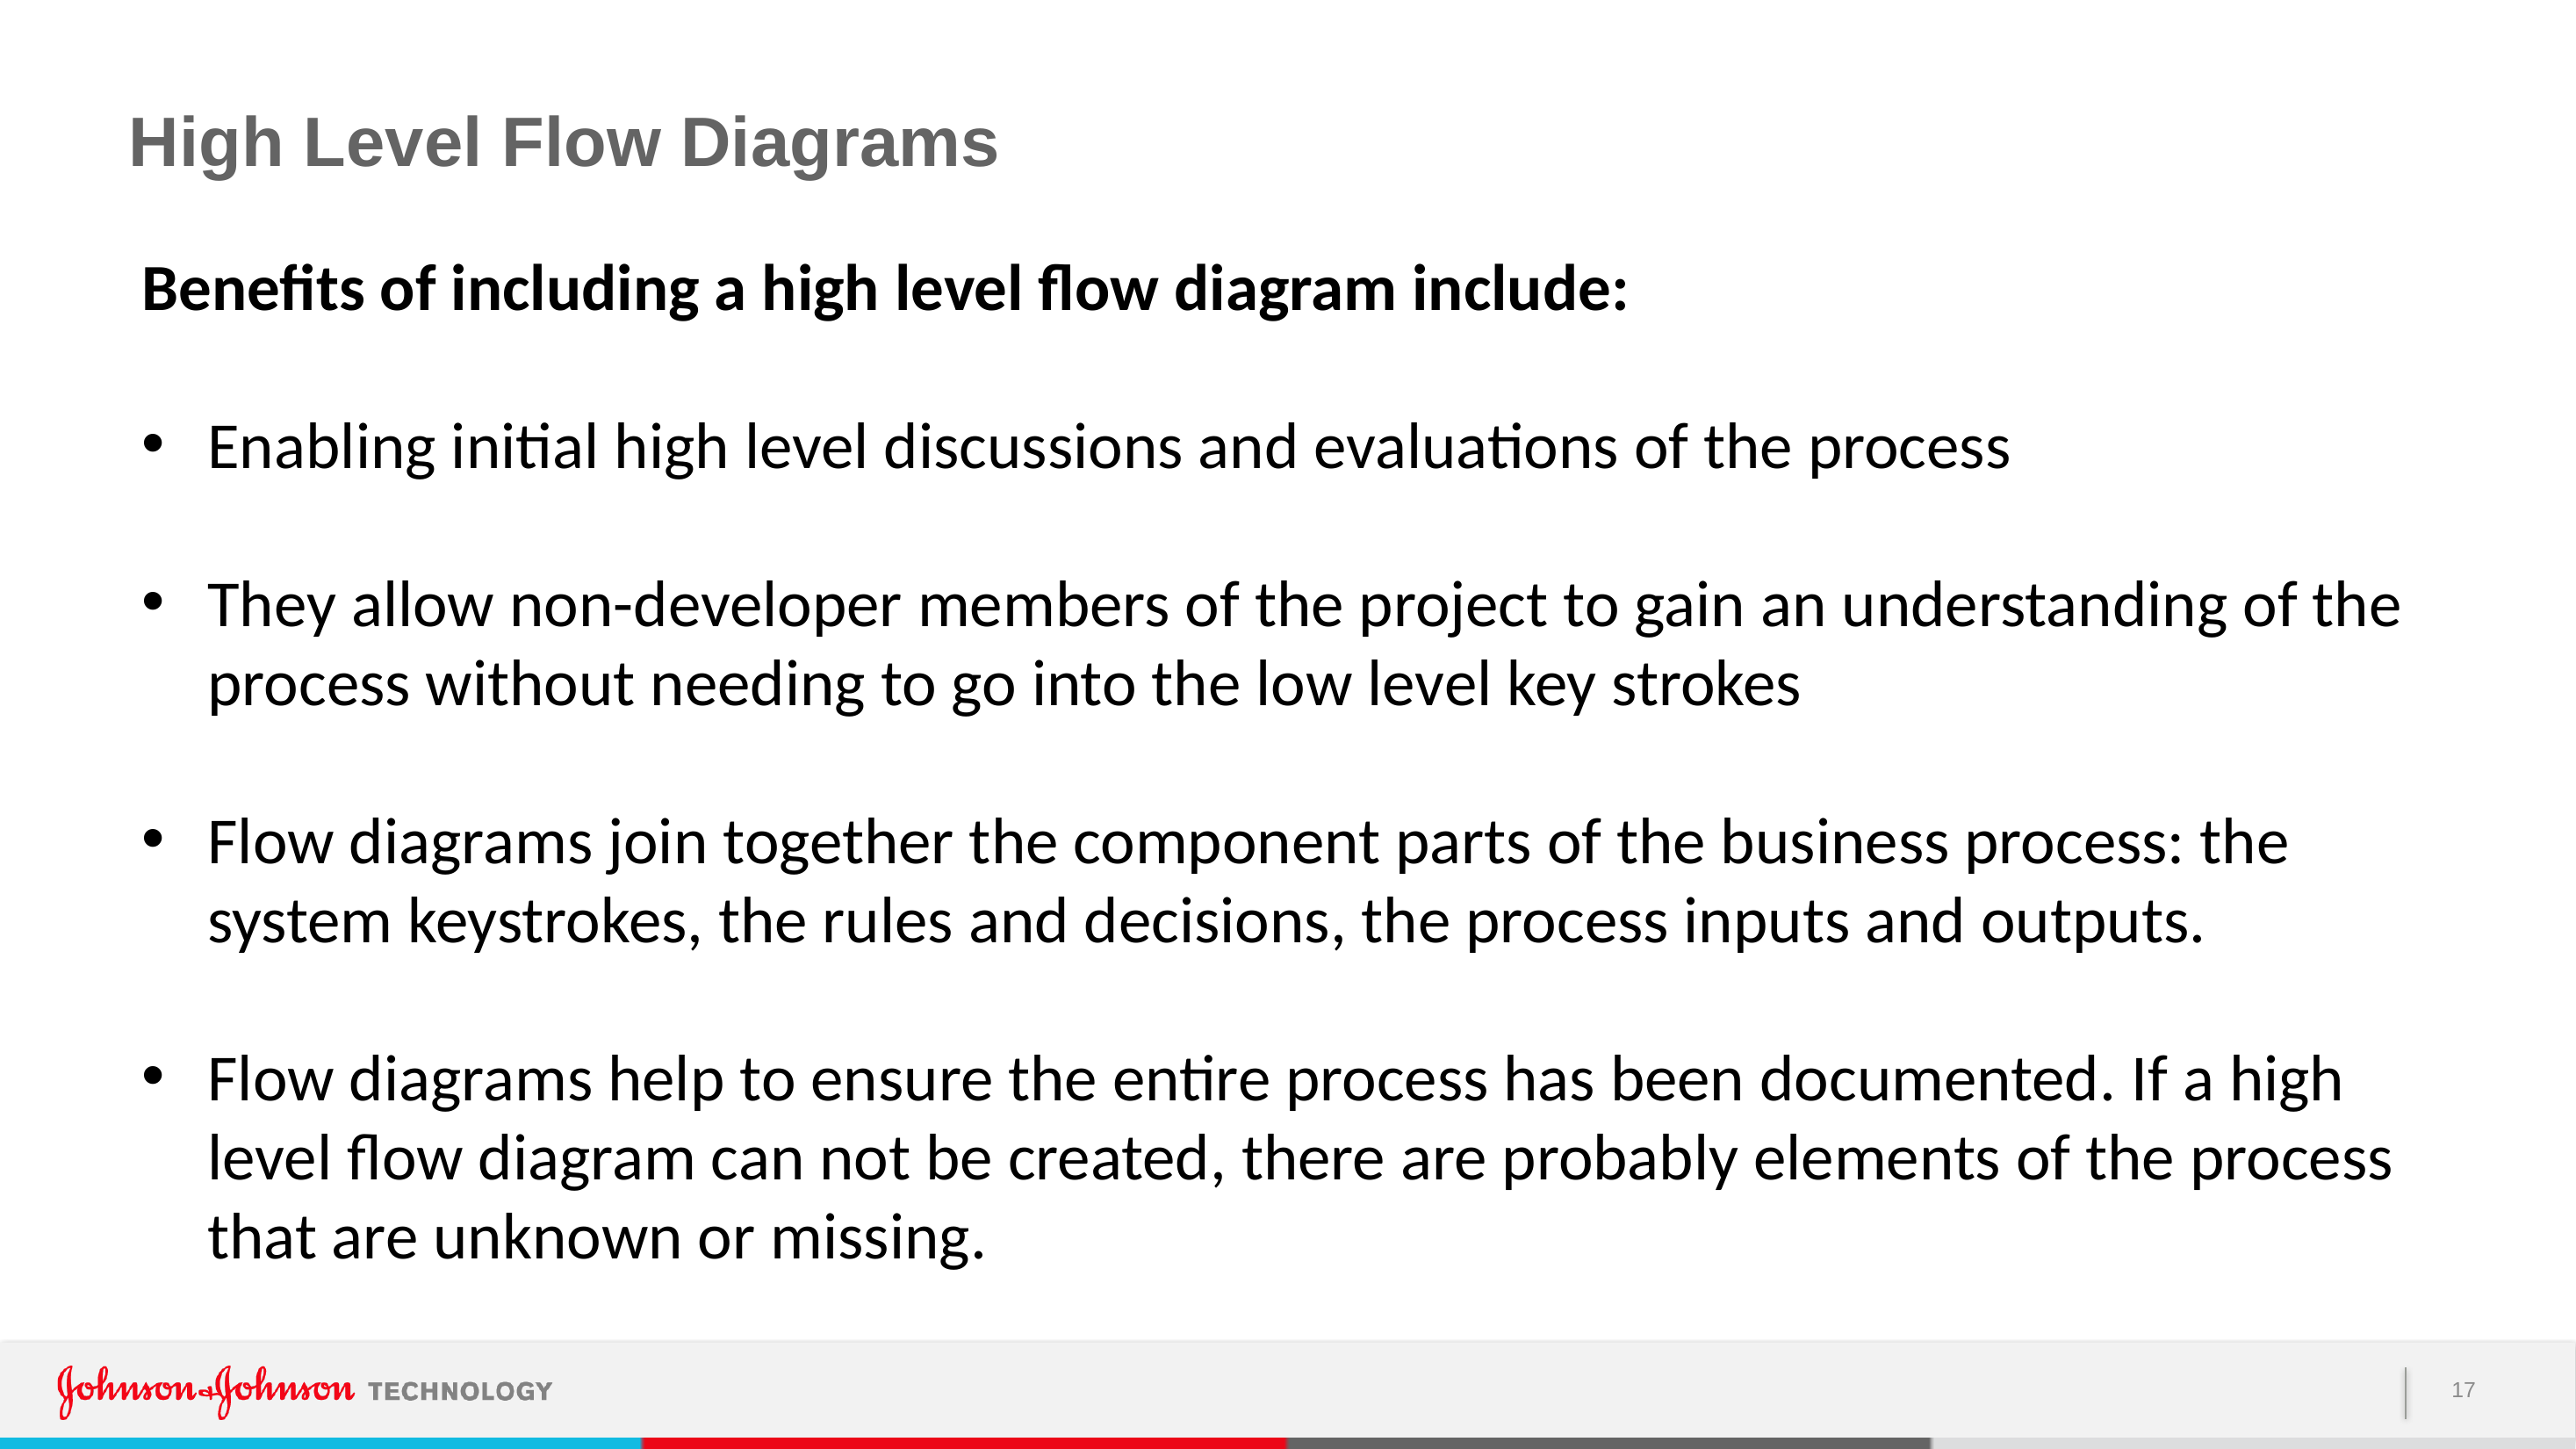

# High Level Flow Diagrams
Benefits of including a high level flow diagram include:

Enabling initial high level discussions and evaluations of the process

They allow non-developer members of the project to gain an understanding of the process without needing to go into the low level key strokes

Flow diagrams join together the component parts of the business process: the system keystrokes, the rules and decisions, the process inputs and outputs.

Flow diagrams help to ensure the entire process has been documented. If a high level flow diagram can not be created, there are probably elements of the process that are unknown or missing.
17